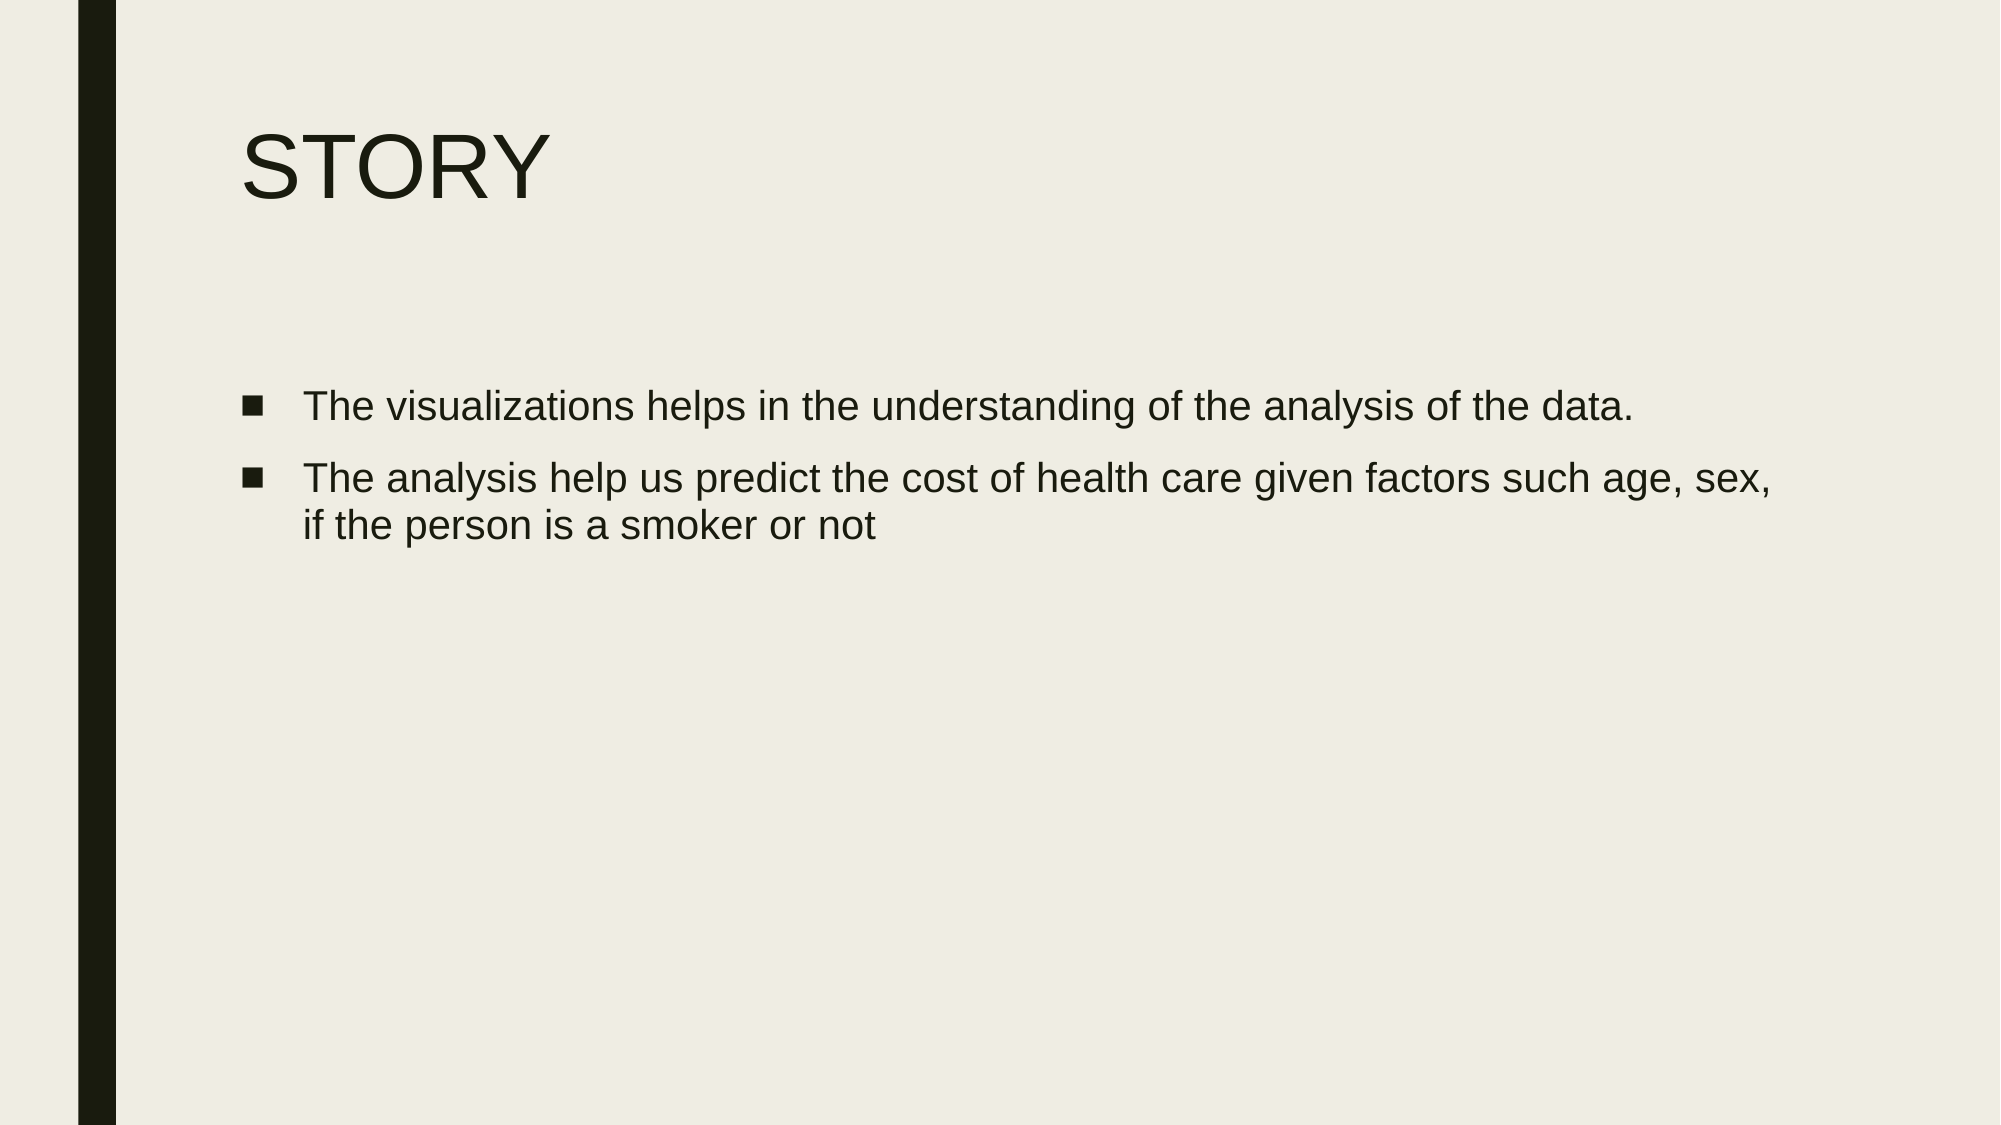

# STORY
The visualizations helps in the understanding of the analysis of the data.
The analysis help us predict the cost of health care given factors such age, sex, if the person is a smoker or not